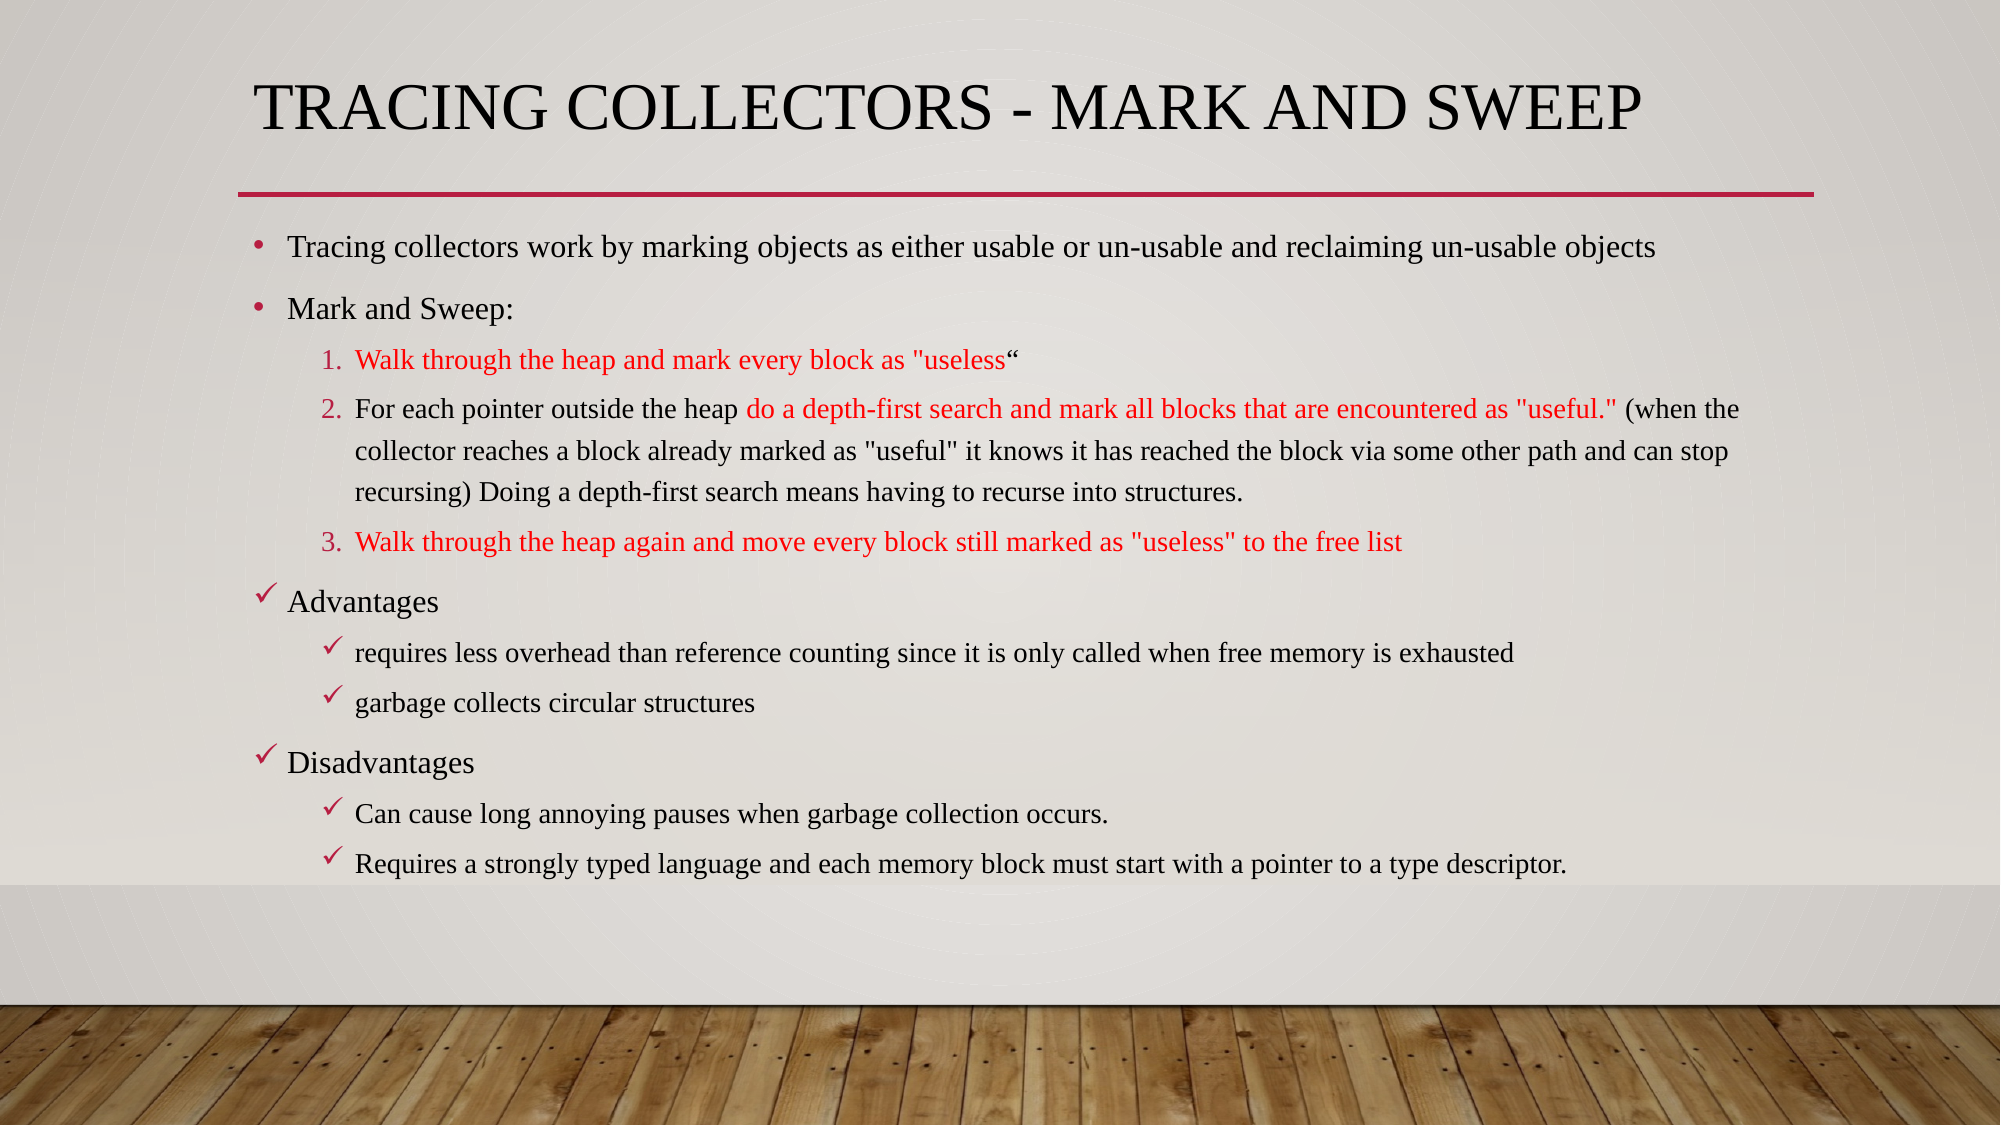

# Tracing Collectors - Mark and Sweep
Tracing collectors work by marking objects as either usable or un-usable and reclaiming un-usable objects
Mark and Sweep:
Walk through the heap and mark every block as "useless“
For each pointer outside the heap do a depth-first search and mark all blocks that are encountered as "useful." (when the collector reaches a block already marked as "useful" it knows it has reached the block via some other path and can stop recursing) Doing a depth-first search means having to recurse into structures.
Walk through the heap again and move every block still marked as "useless" to the free list
Advantages
requires less overhead than reference counting since it is only called when free memory is exhausted
garbage collects circular structures
Disadvantages
Can cause long annoying pauses when garbage collection occurs.
Requires a strongly typed language and each memory block must start with a pointer to a type descriptor.